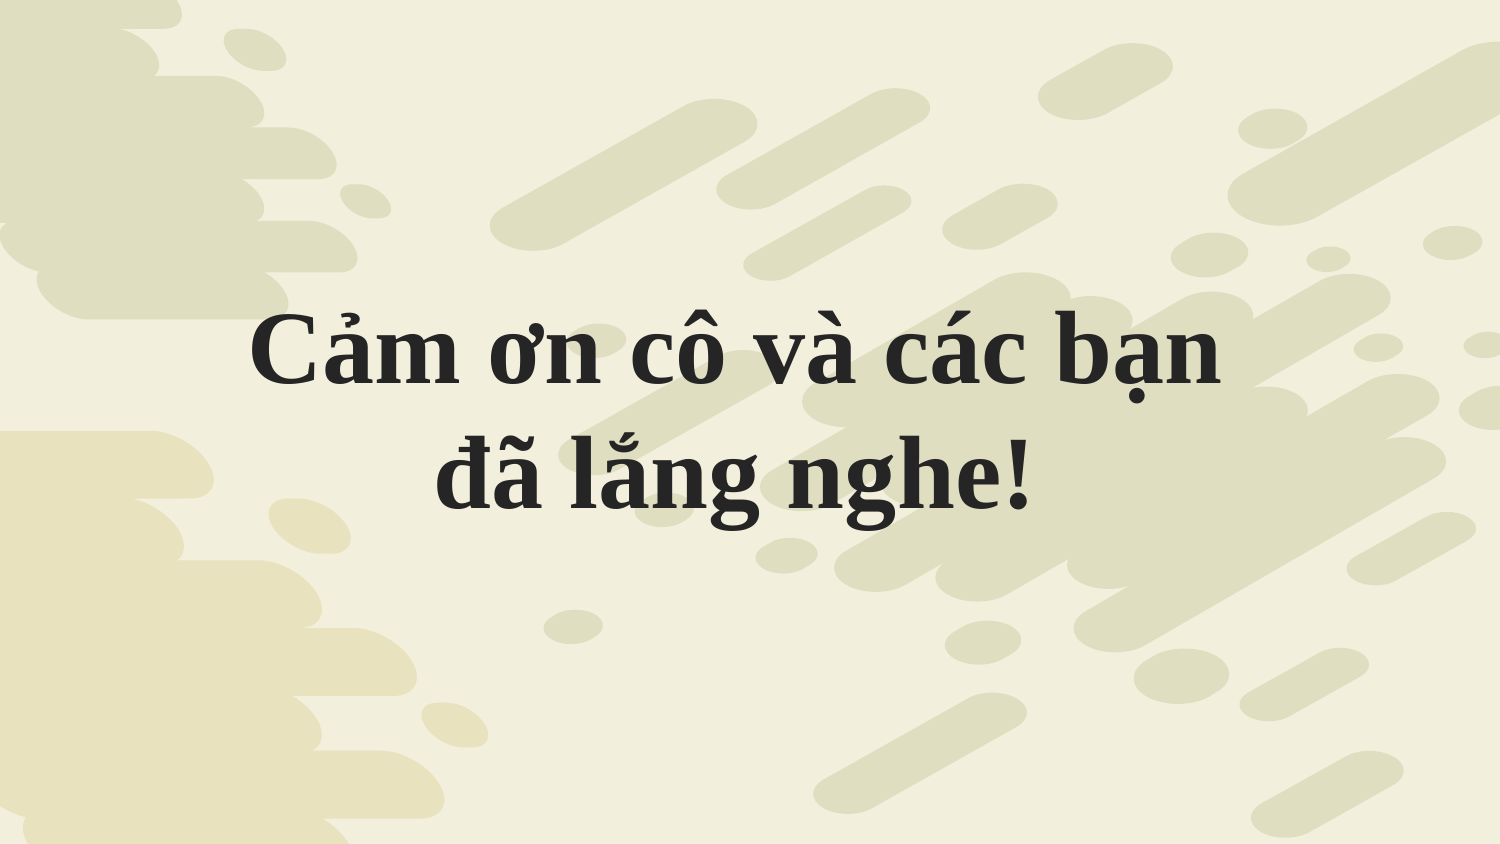

# Cảm ơn cô và các bạn đã lắng nghe!